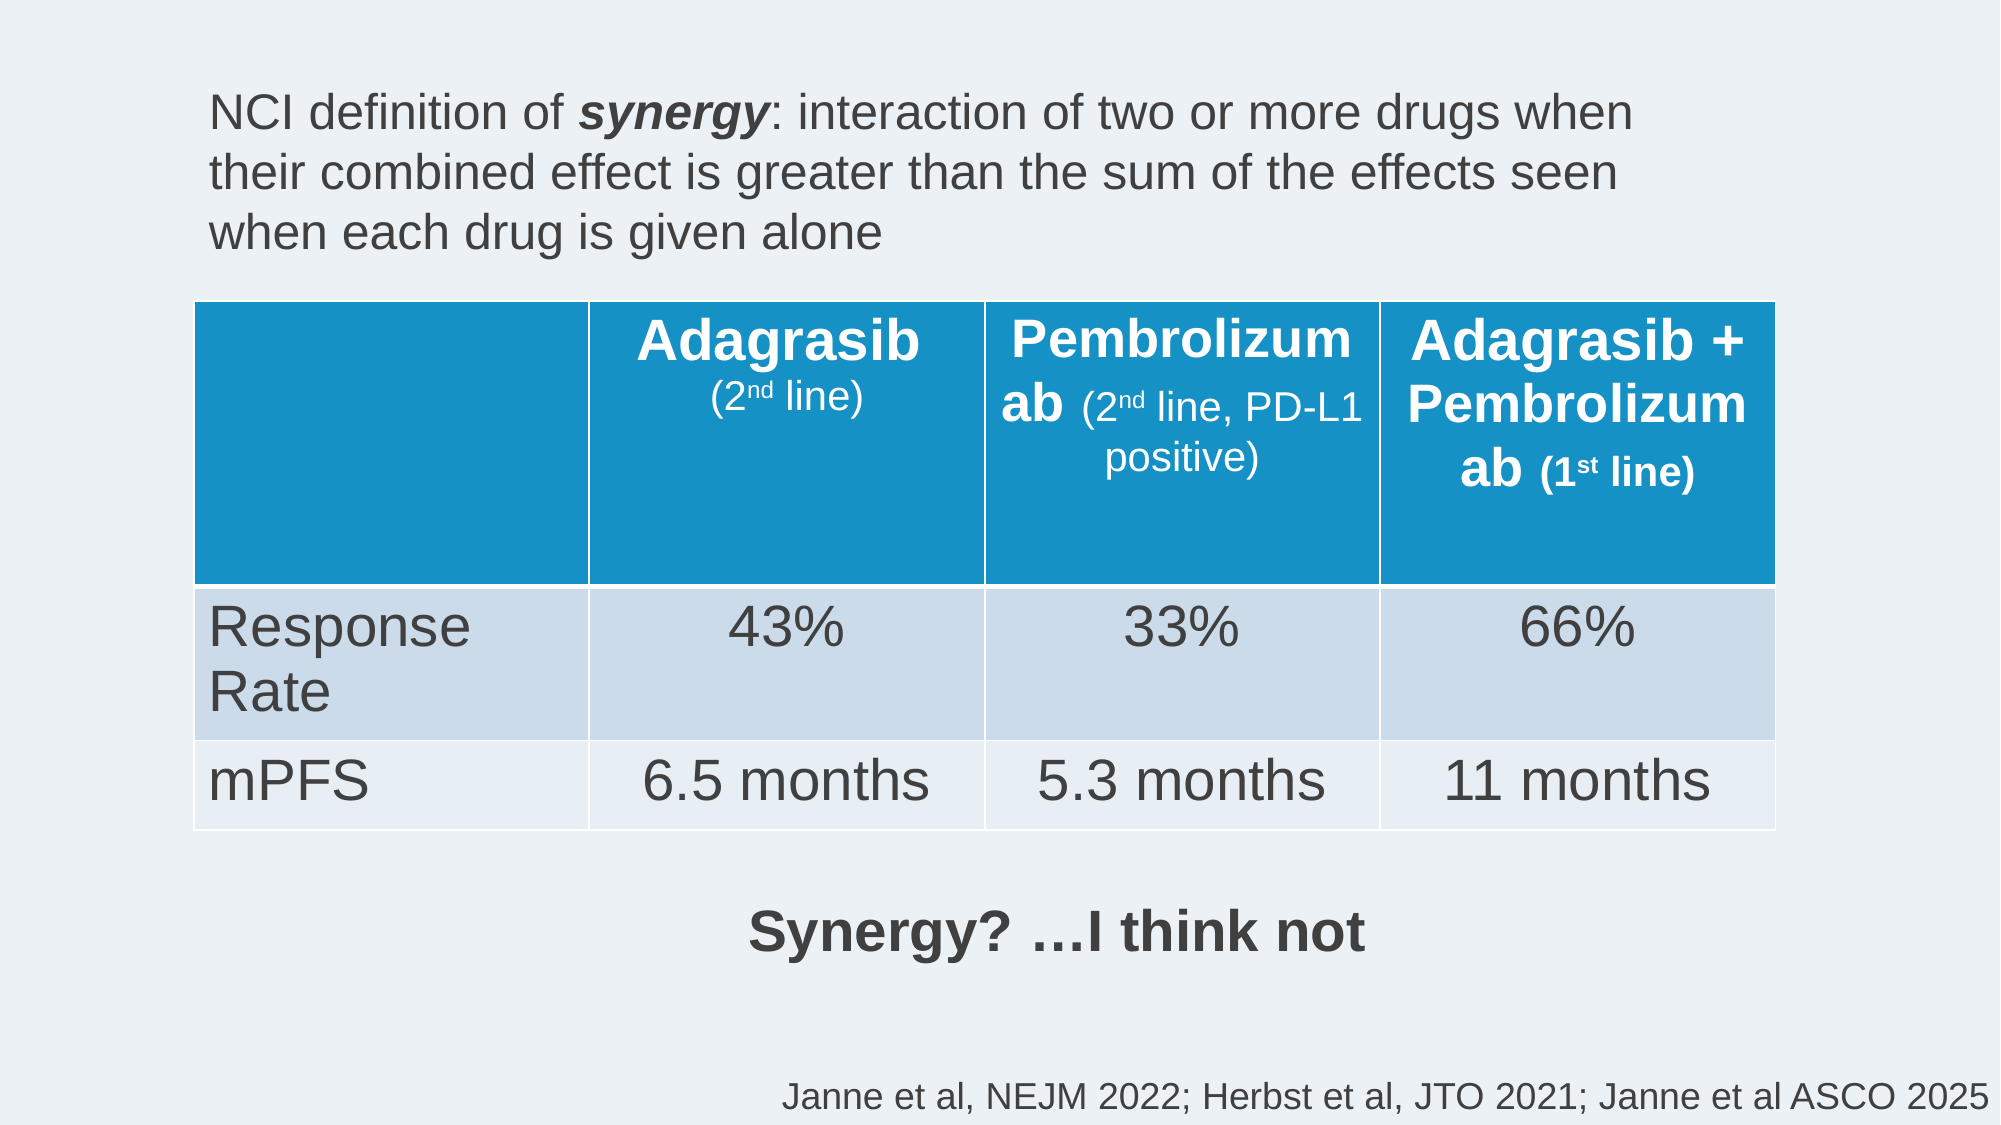

NCI definition of synergy: interaction of two or more drugs when their combined effect is greater than the sum of the effects seen when each drug is given alone
|  | Adagrasib (2nd line) | Pembrolizumab (2nd line, PD-L1 positive) | Adagrasib + Pembrolizumab (1st line) |
| --- | --- | --- | --- |
| Response Rate | 43% | 33% | 66% |
| mPFS | 6.5 months | 5.3 months | 11 months |
Synergy? …I think not
Janne et al, NEJM 2022; Herbst et al, JTO 2021; Janne et al ASCO 2025